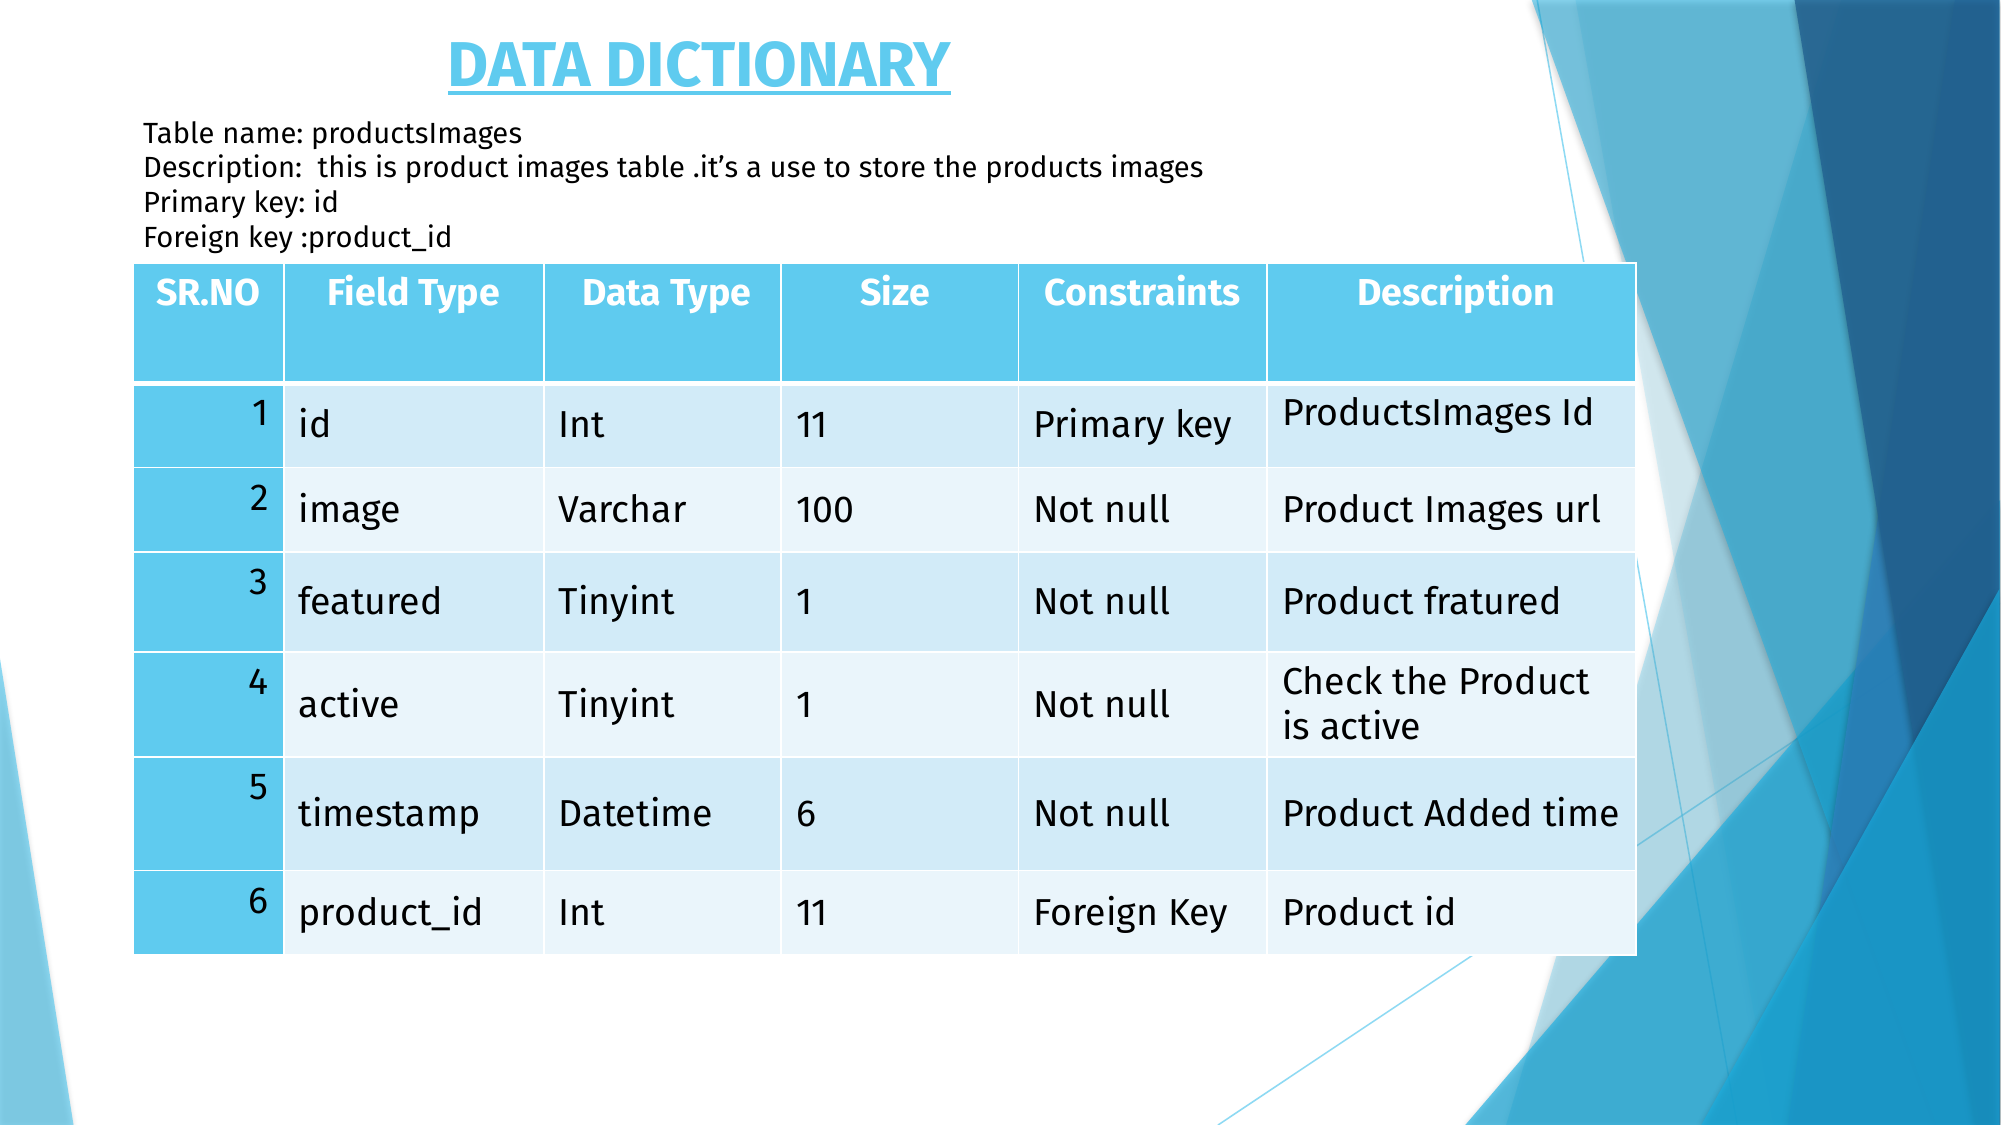

# DATA DICTIONARY
Table name: productsImages
Description:  this is product images table .it’s a use to store the products images
Primary key: id
Foreign key :product_id
| SR.NO | Field Type | Data Type | Size | Constraints | Description |
| --- | --- | --- | --- | --- | --- |
| 1 | id | Int | 11 | Primary key | ProductsImages Id |
| 2 | image | Varchar | 100 | Not null | Product Images url |
| 3 | featured | Tinyint | 1 | Not null | Product fratured |
| 4 | active | Tinyint | 1 | Not null | Check the Product is active |
| 5 | timestamp | Datetime | 6 | Not null | Product Added time |
| 6 | product\_id | Int | 11 | Foreign Key | Product id |